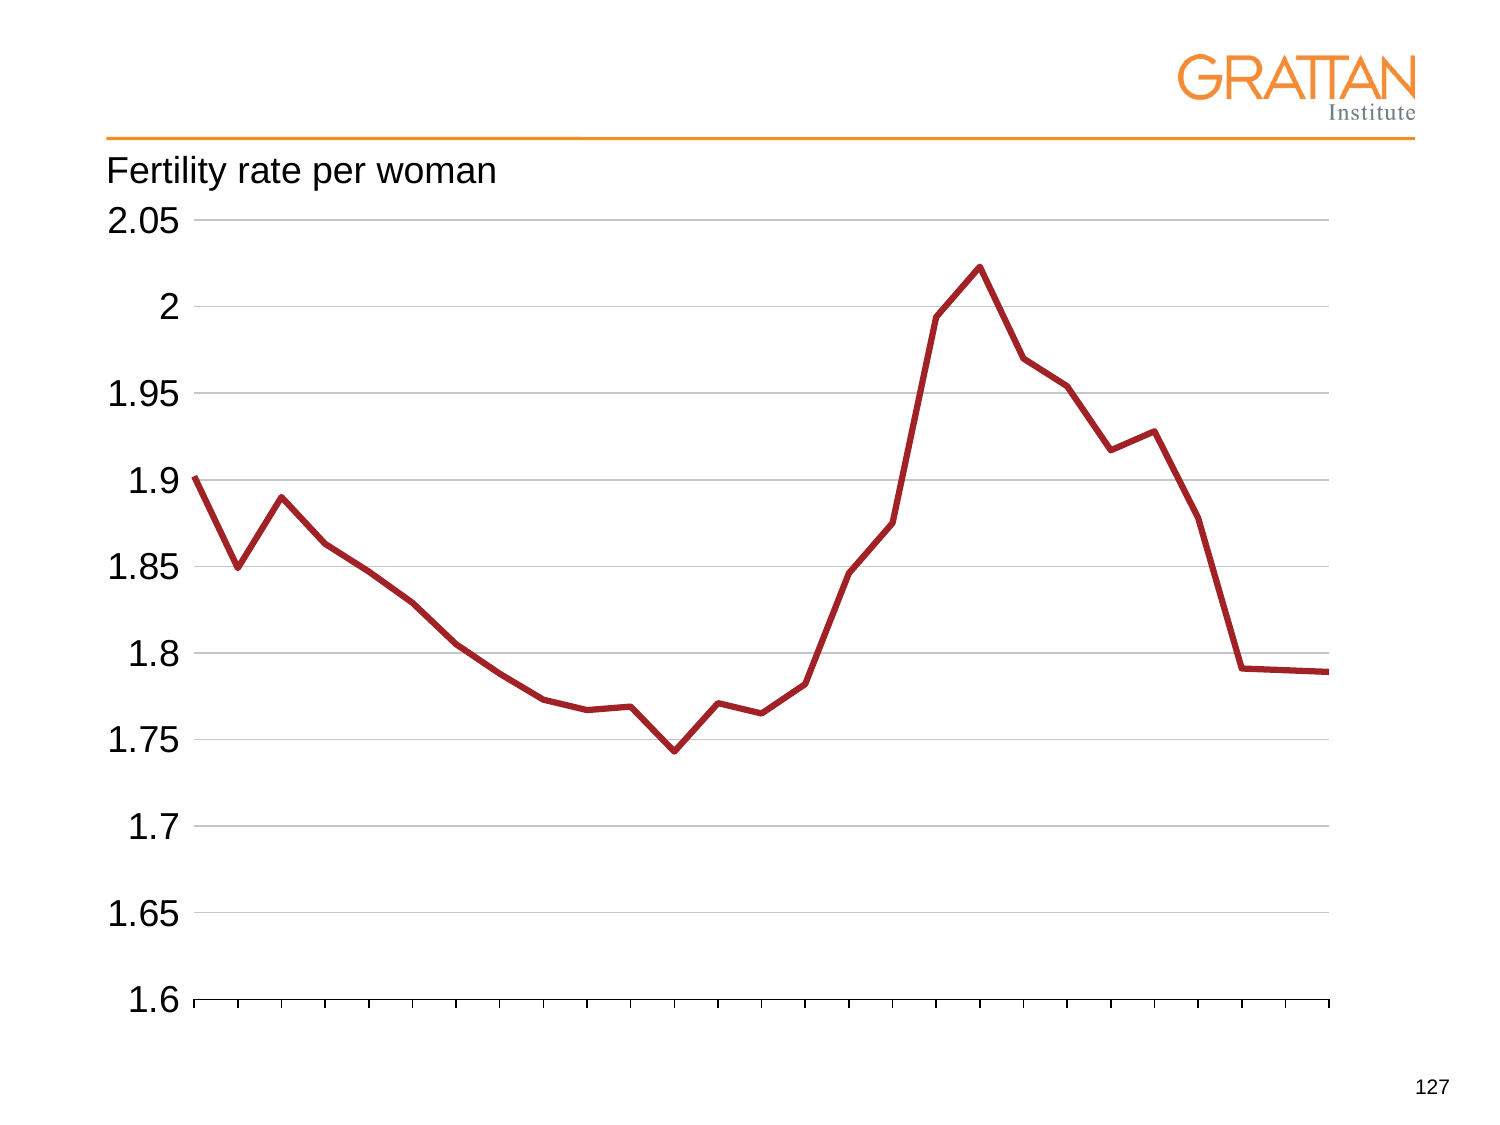

#
Fertility rate per woman

### Chart

| Category | Series 1 |
|---|---|
| 1990 | 1.902 |
| 1991 | 1.849 |
| 1992 | 1.89 |
| 1993 | 1.863 |
| 1994 | 1.847 |
| 1995 | 1.829 |
| 1996 | 1.805 |
| 1997 | 1.788 |
| 1998 | 1.773 |
| 1999 | 1.767 |
| 2000 | 1.769 |
| 2001 | 1.743 |
| 2002 | 1.771 |
| 2003 | 1.765 |
| 2004 | 1.782 |
| 2005 | 1.846 |
| 2006 | 1.875 |
| 2007 | 1.994 |
| 2008 | 2.023 |
| 2009 | 1.97 |
| 2010 | 1.954 |
| 2011 | 1.917 |
| 2012 | 1.928 |
| 2013 | 1.878 |
| 2014 | 1.791 |
| 2015 | 1.79 |
| 2016 | 1.789 |